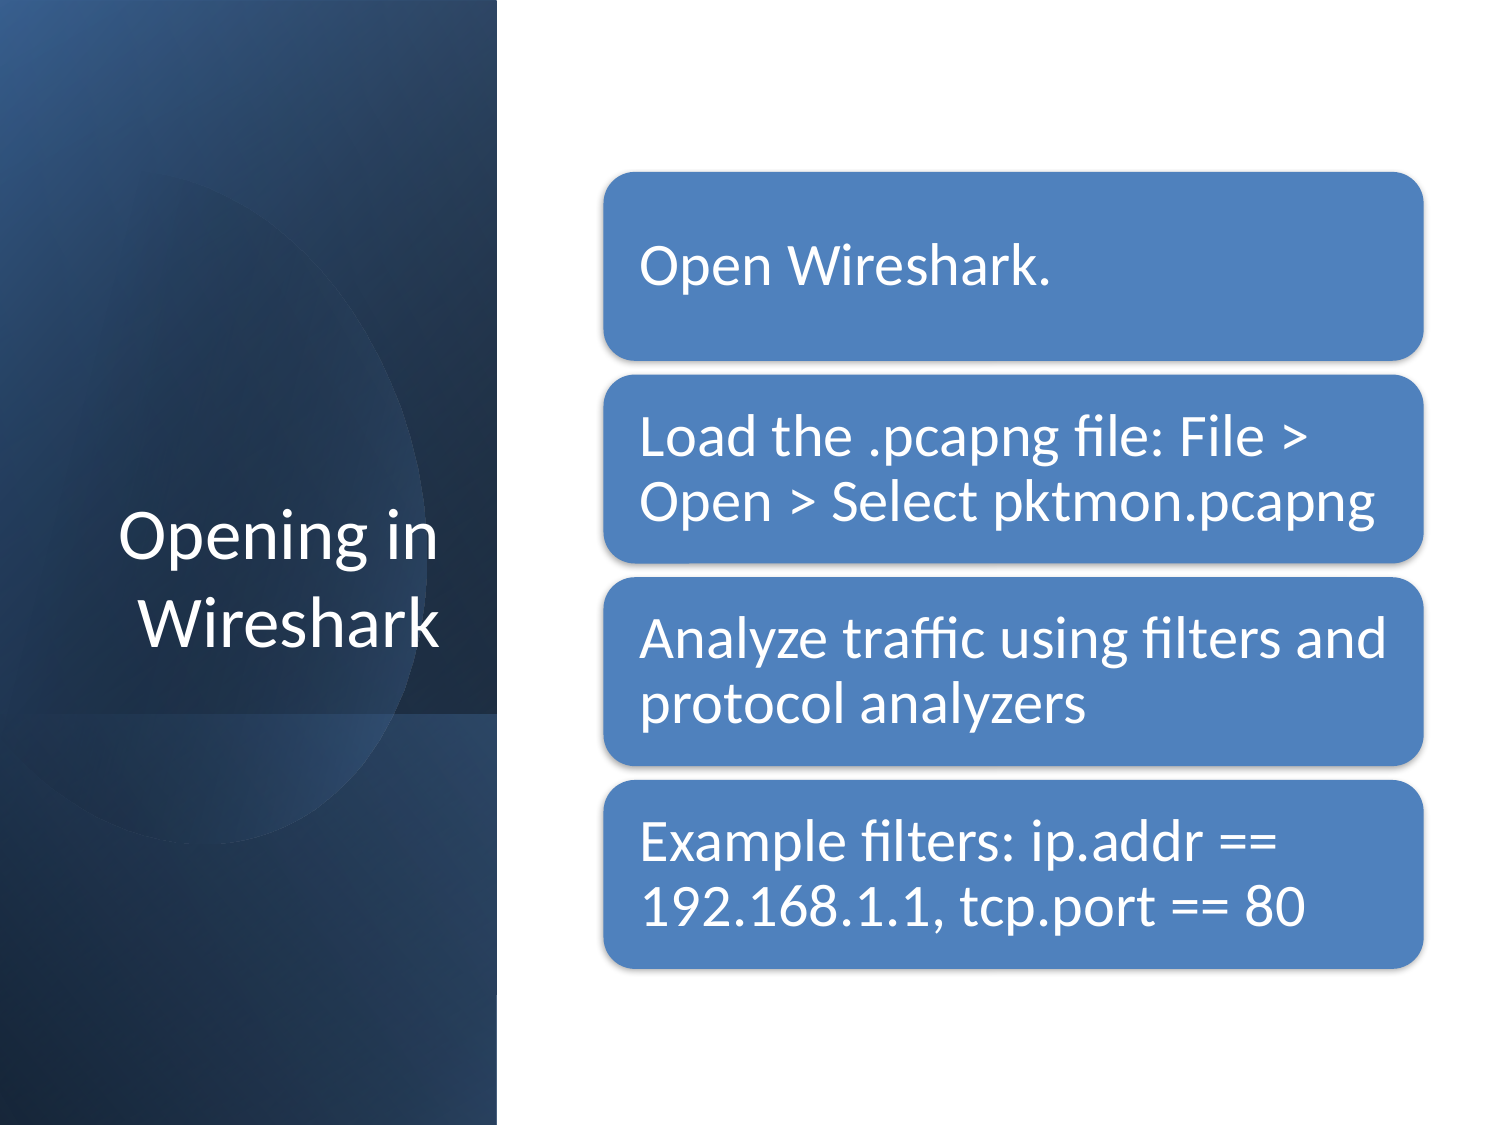

Open Wireshark.
Load the .pcapng file: File > Open > Select pktmon.pcapng
Analyze traffic using filters and protocol analyzers
Example filters: ip.addr == 192.168.1.1, tcp.port == 80

# Opening in Wireshark